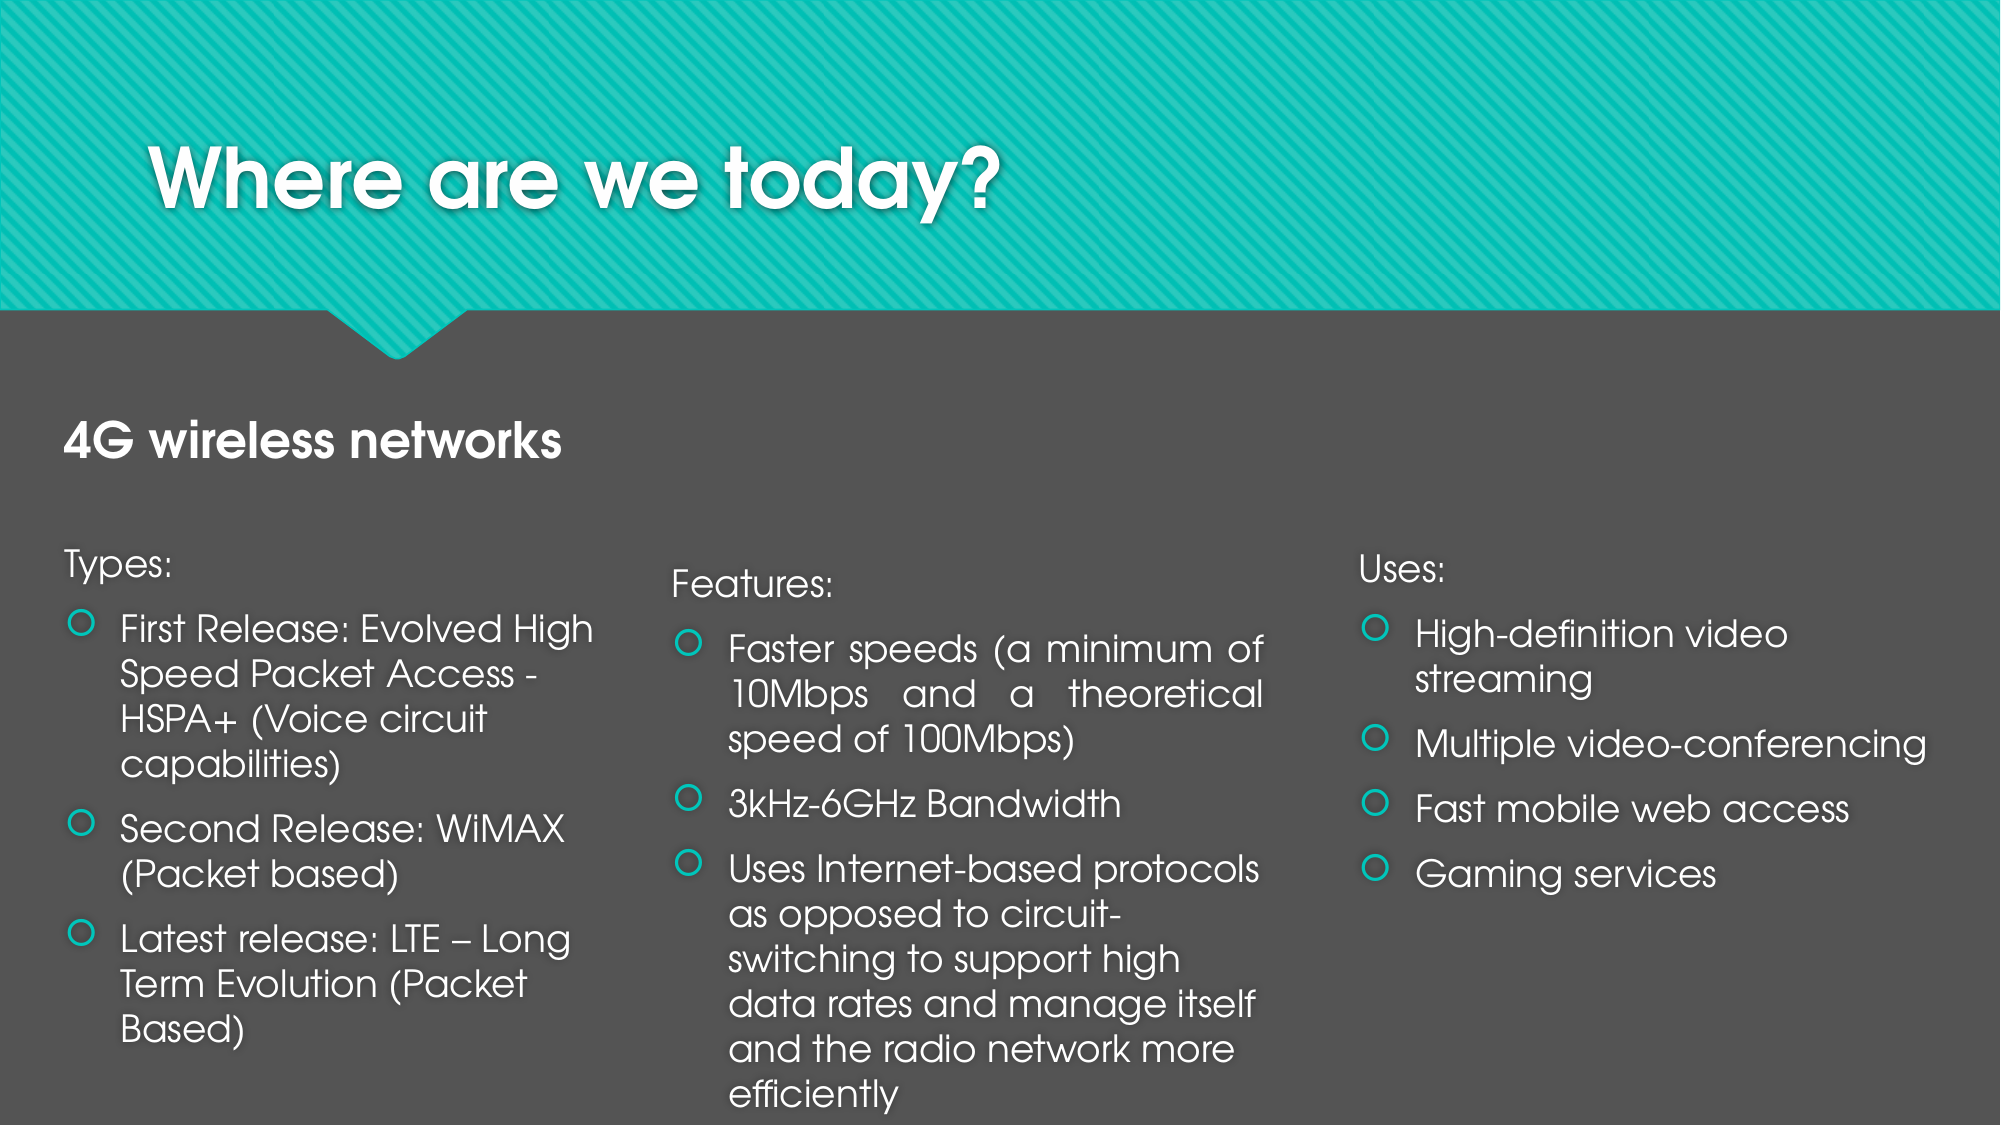

# Where are we today?
Uses:
High-definition video streaming
Multiple video-conferencing
Fast mobile web access
Gaming services
4G wireless networks
Types:
First Release: Evolved High Speed Packet Access - HSPA+ (Voice circuit capabilities)
Second Release: WiMAX (Packet based)
Latest release: LTE – Long Term Evolution (Packet Based)

Features:
Faster speeds (a minimum of 10Mbps and a theoretical speed of 100Mbps)
3kHz-6GHz Bandwidth
Uses Internet-based protocols as opposed to circuit-switching to support high data rates and manage itself and the radio network more efficiently